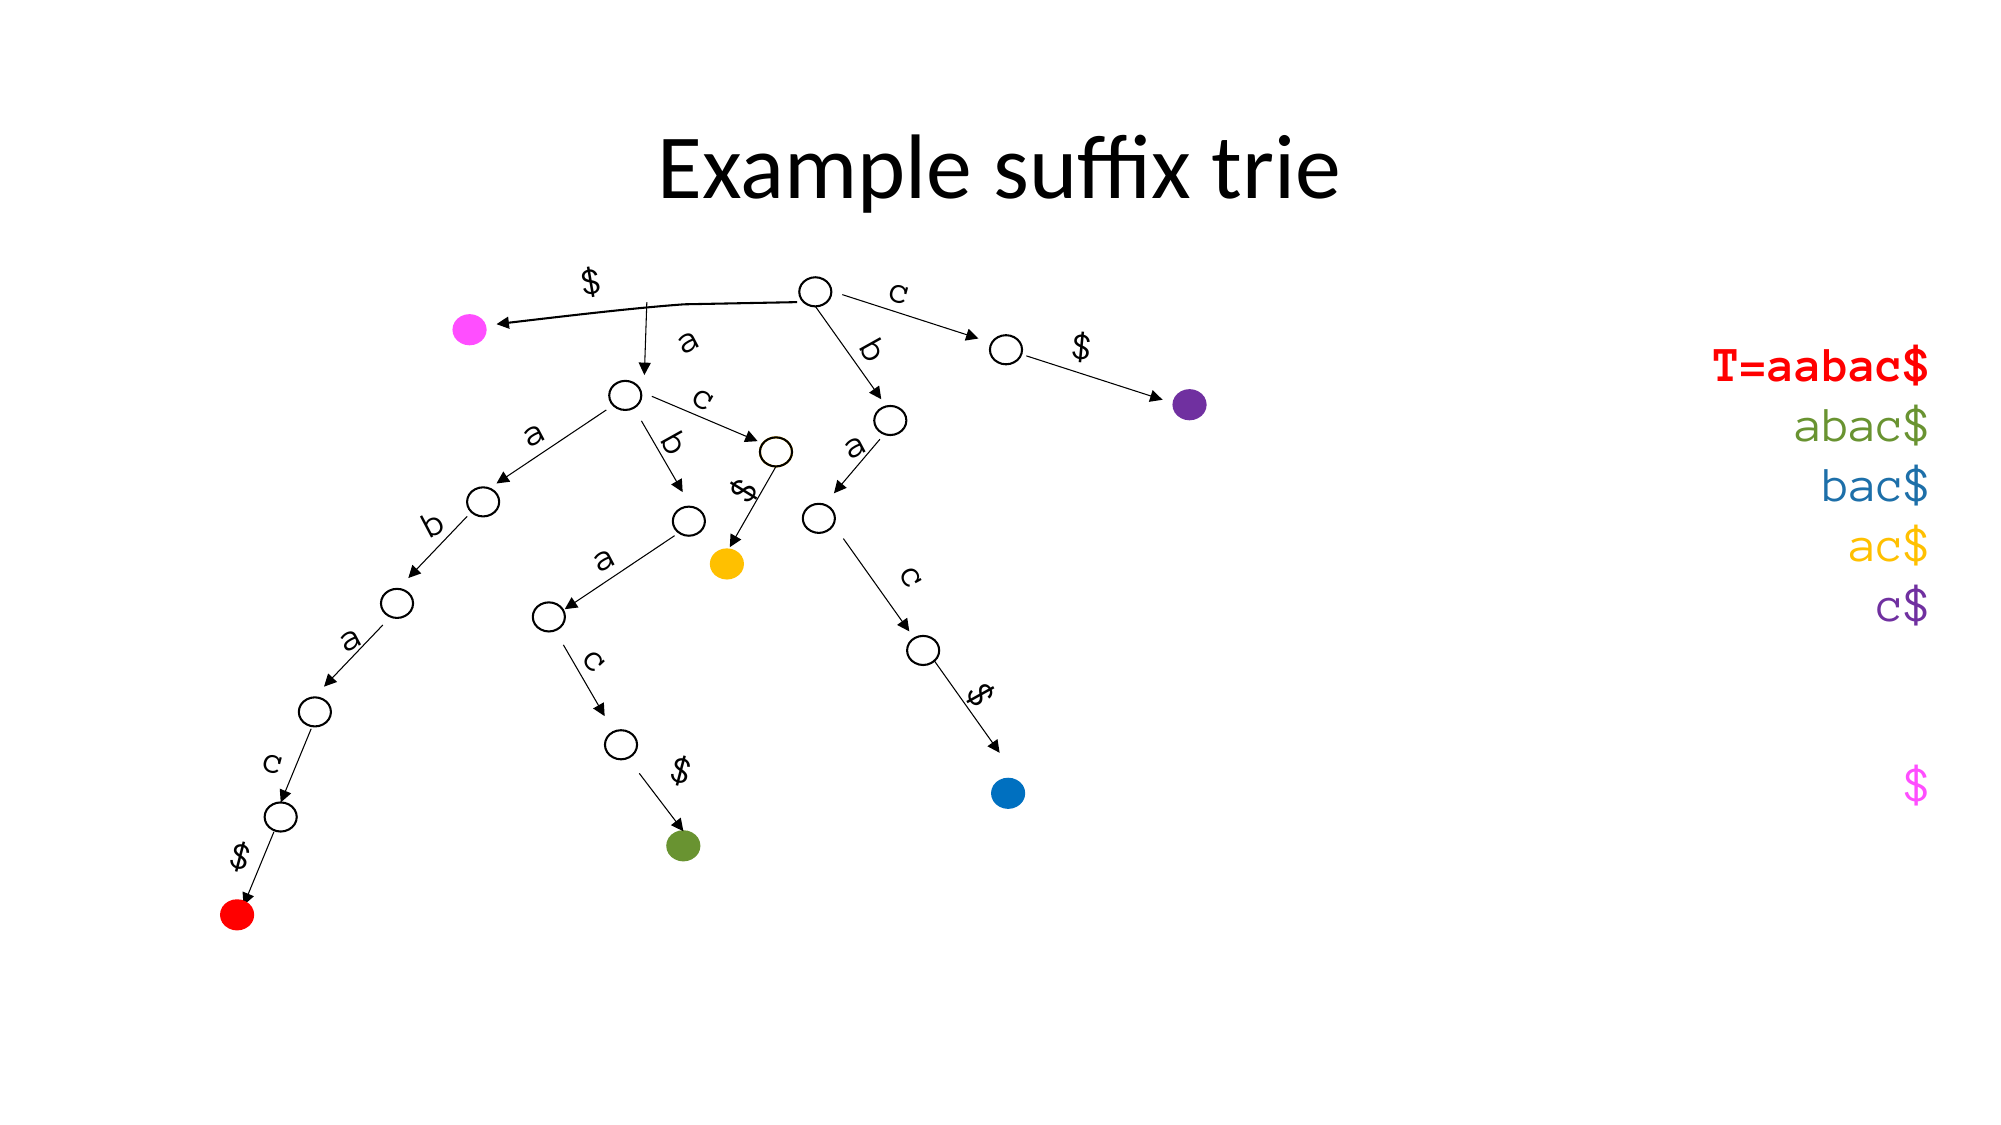

# Example suffix trie

$
c

a
$

b
T=aabac$
   abac$
    bac$
     ac$
      c$
       $

c

a

b
a

$

b

a
c

a

c
$

c

$

$